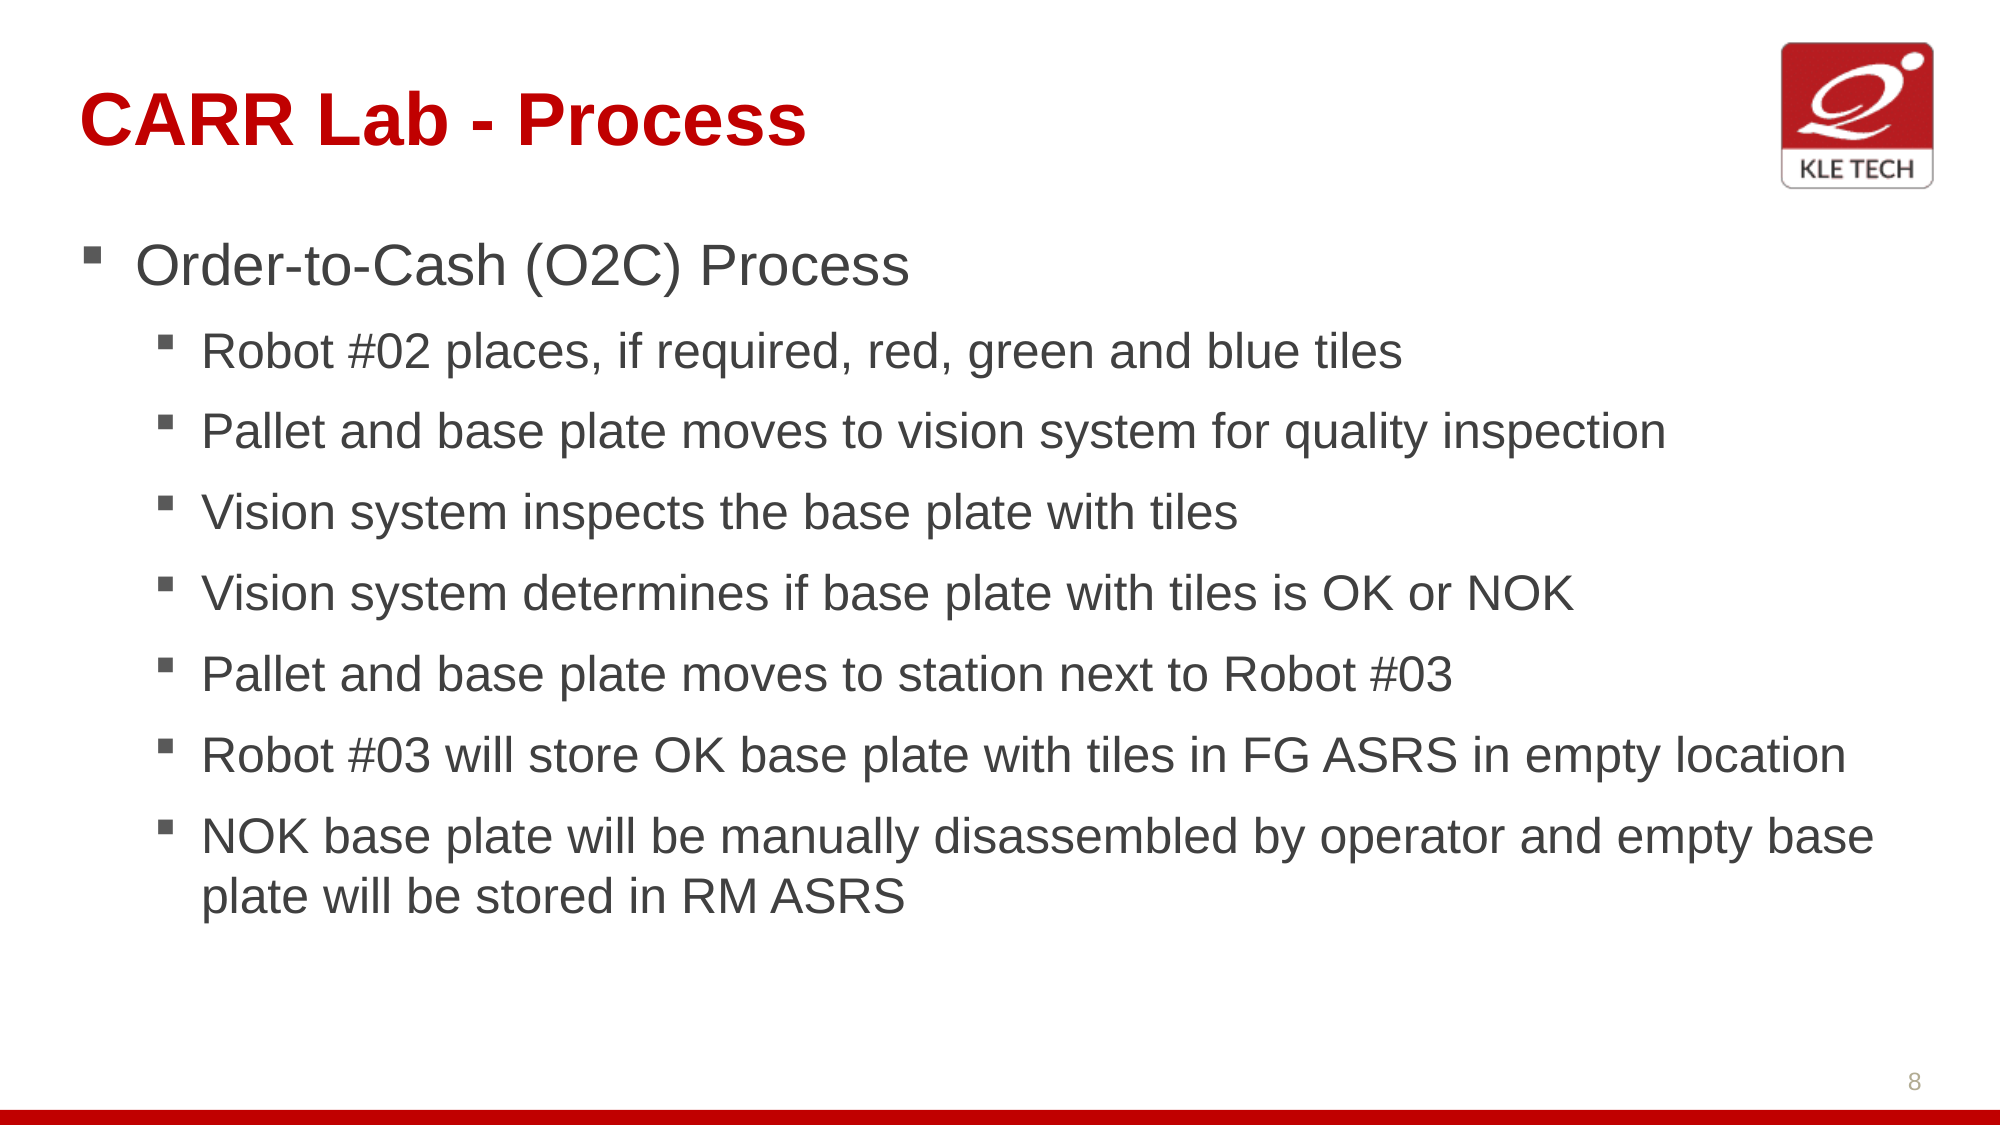

# CARR Lab - Process
Order-to-Cash (O2C) Process
Robot #02 places, if required, red, green and blue tiles
Pallet and base plate moves to vision system for quality inspection
Vision system inspects the base plate with tiles
Vision system determines if base plate with tiles is OK or NOK
Pallet and base plate moves to station next to Robot #03
Robot #03 will store OK base plate with tiles in FG ASRS in empty location
NOK base plate will be manually disassembled by operator and empty base plate will be stored in RM ASRS

8